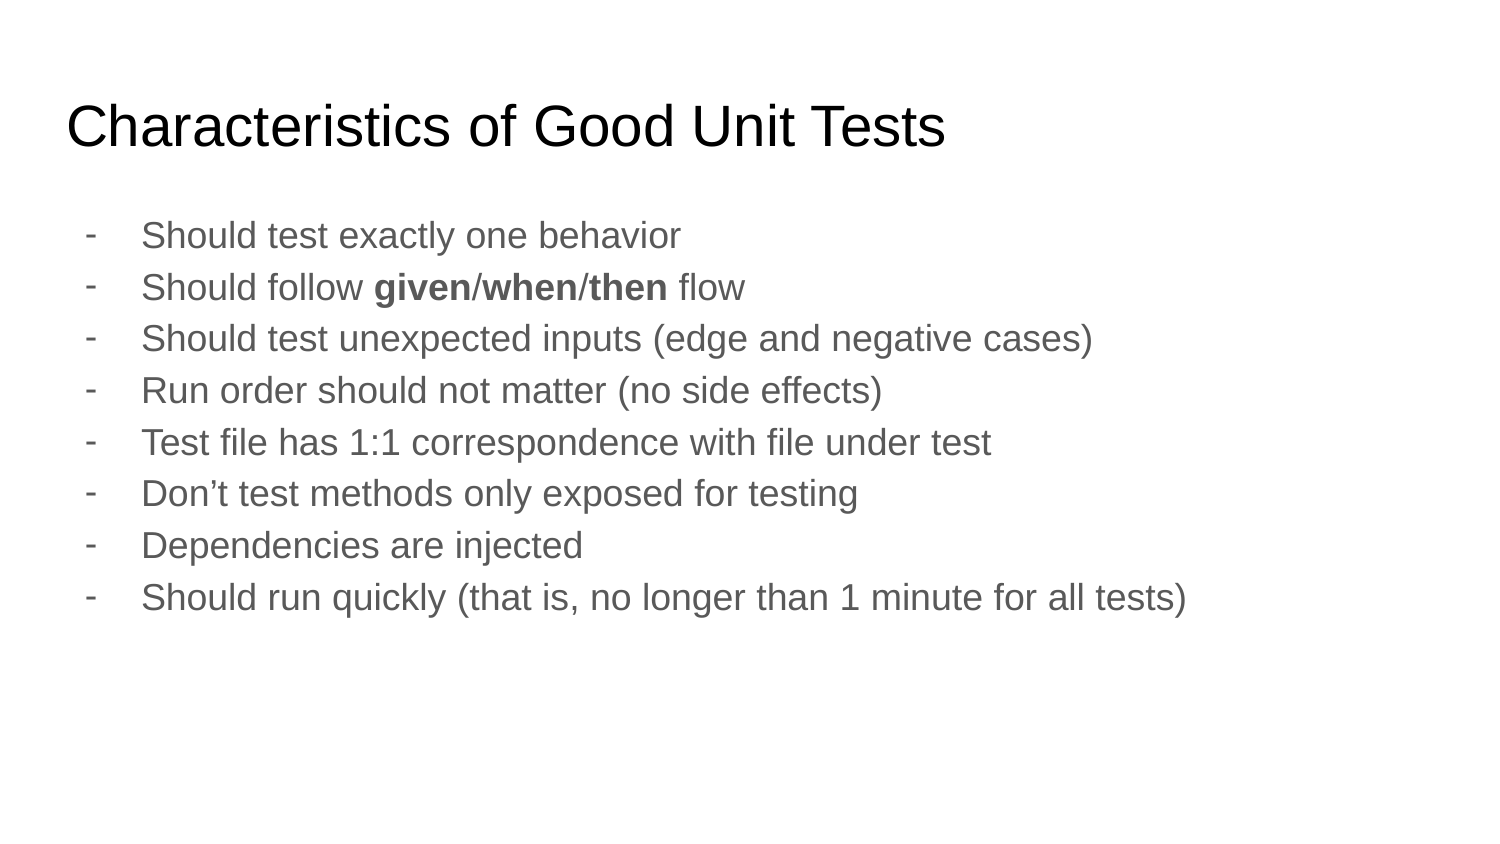

# Characteristics of Good Unit Tests
Should test exactly one behavior
Should follow given/when/then flow
Should test unexpected inputs (edge and negative cases)
Run order should not matter (no side effects)
Test file has 1:1 correspondence with file under test
Don’t test methods only exposed for testing
Dependencies are injected
Should run quickly (that is, no longer than 1 minute for all tests)